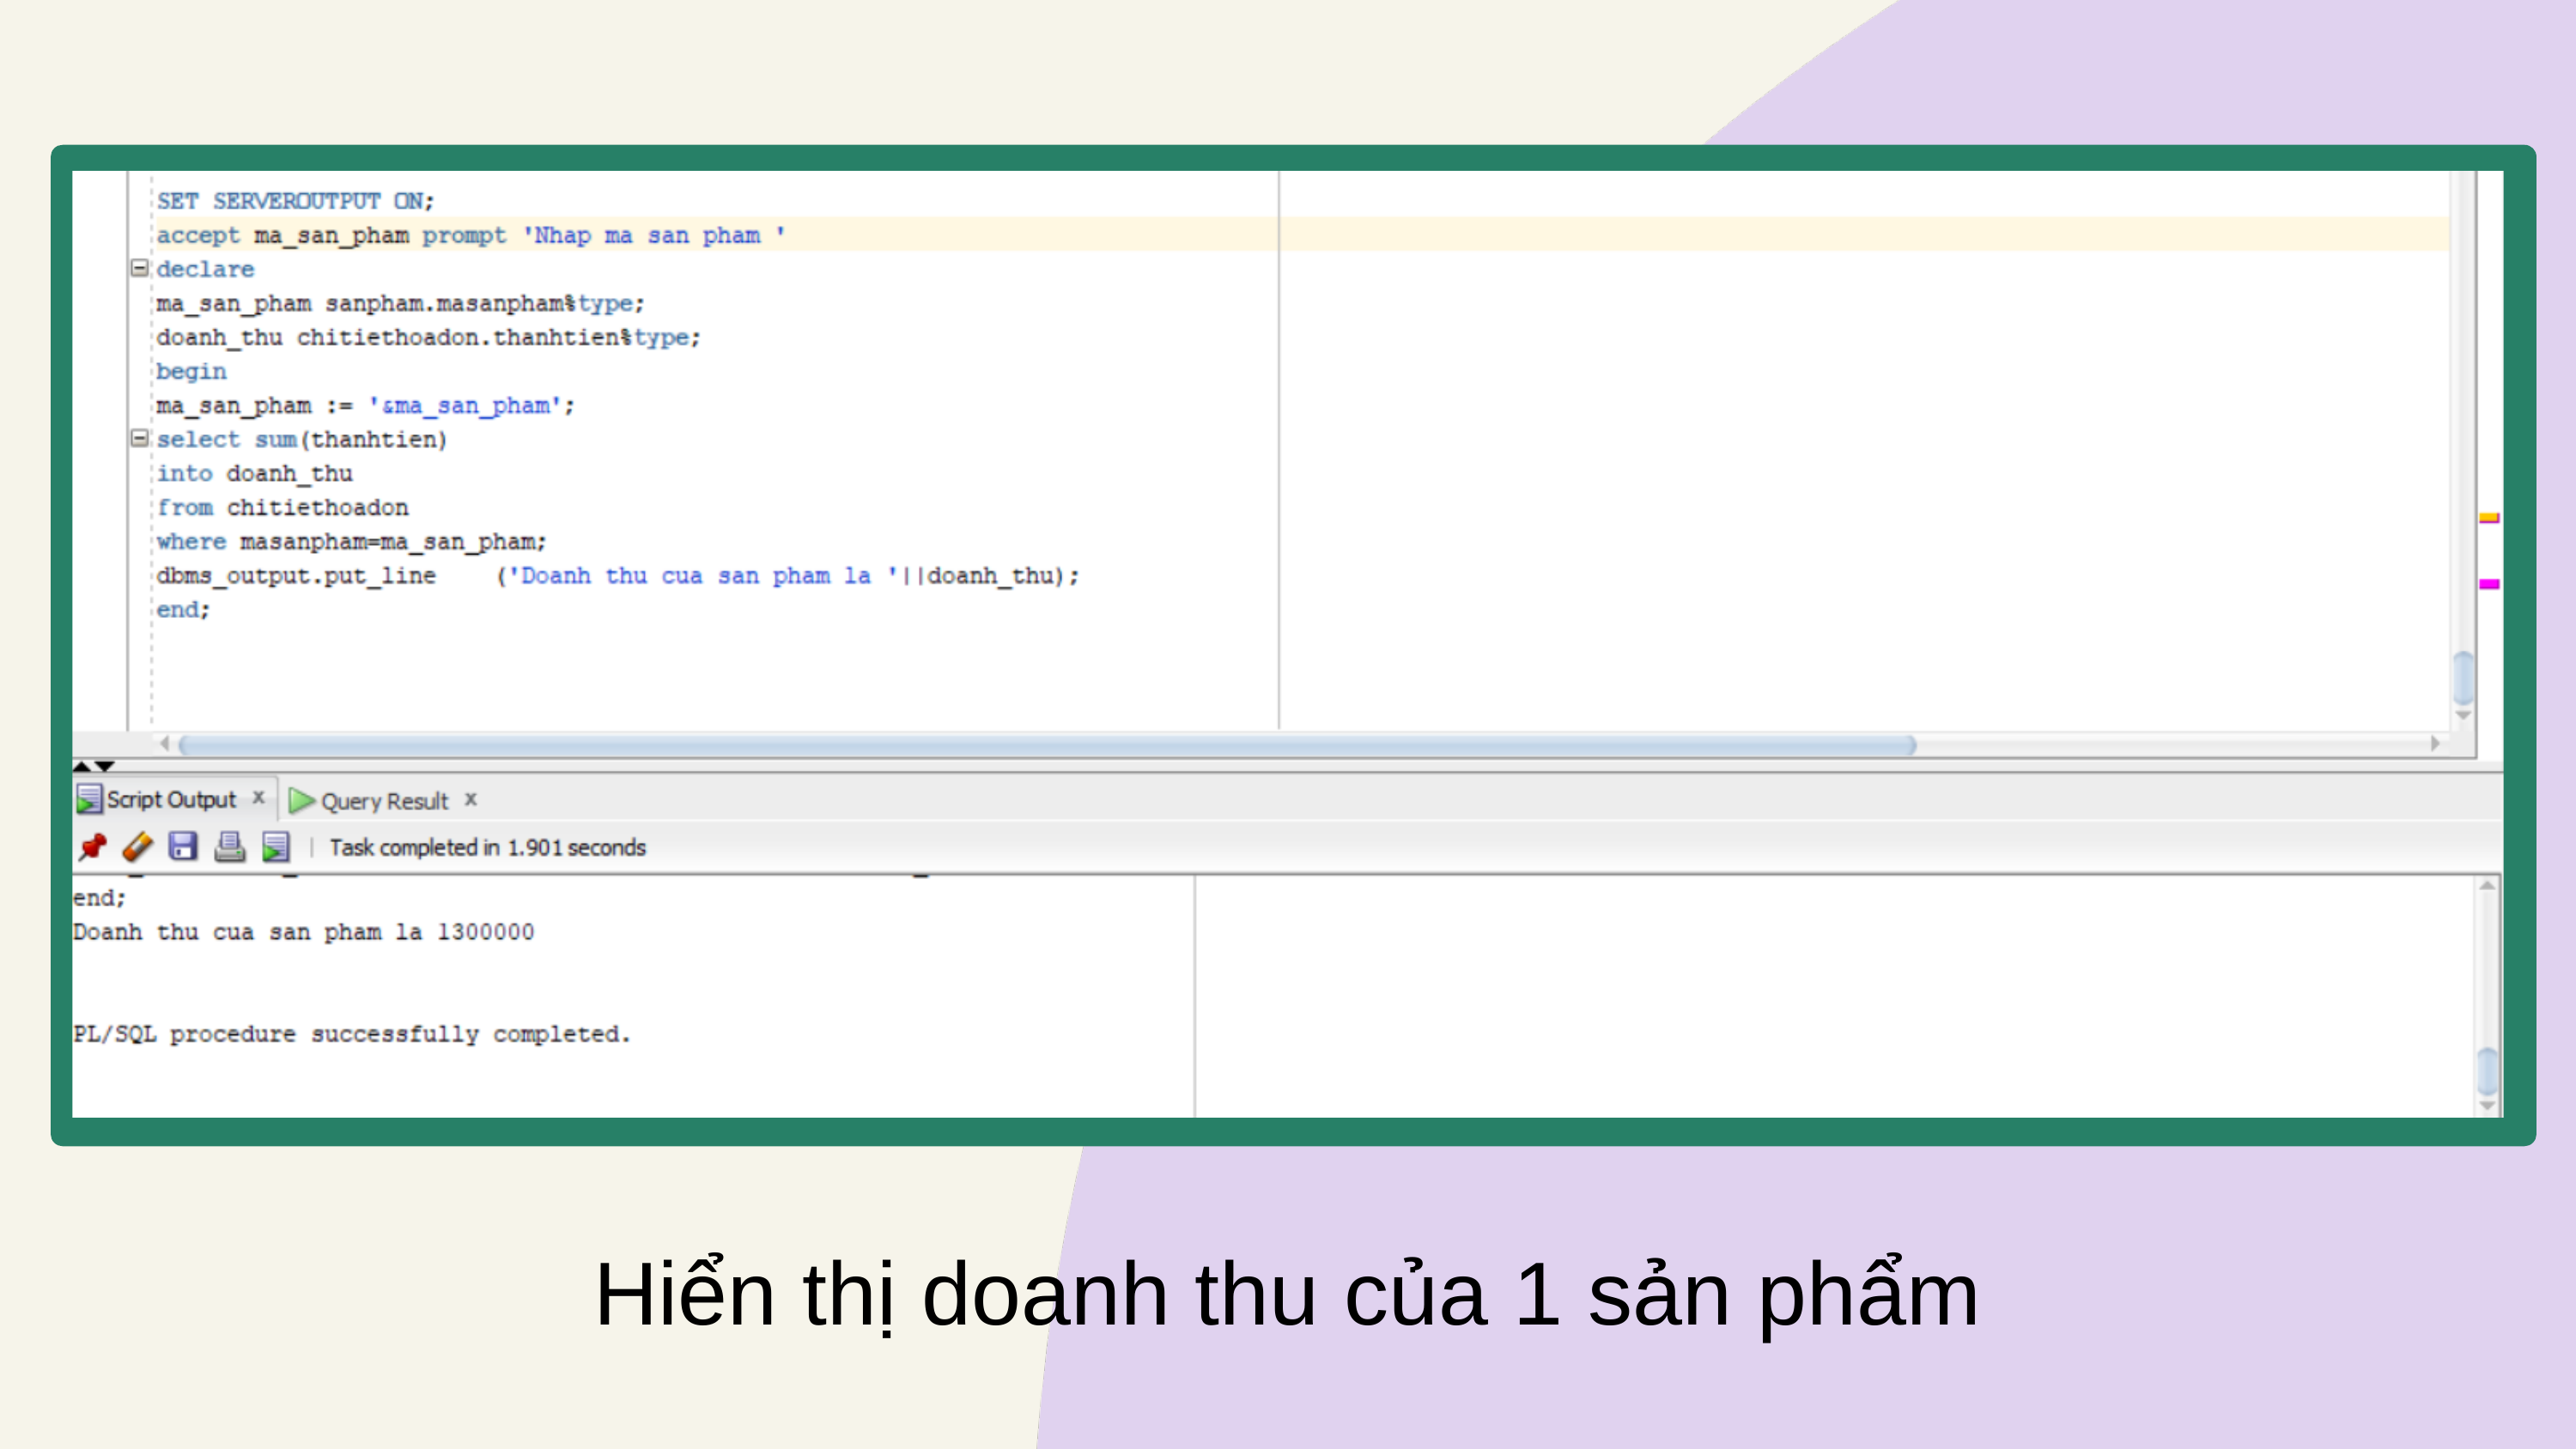

Hiển thị doanh thu của 1 sản phẩm